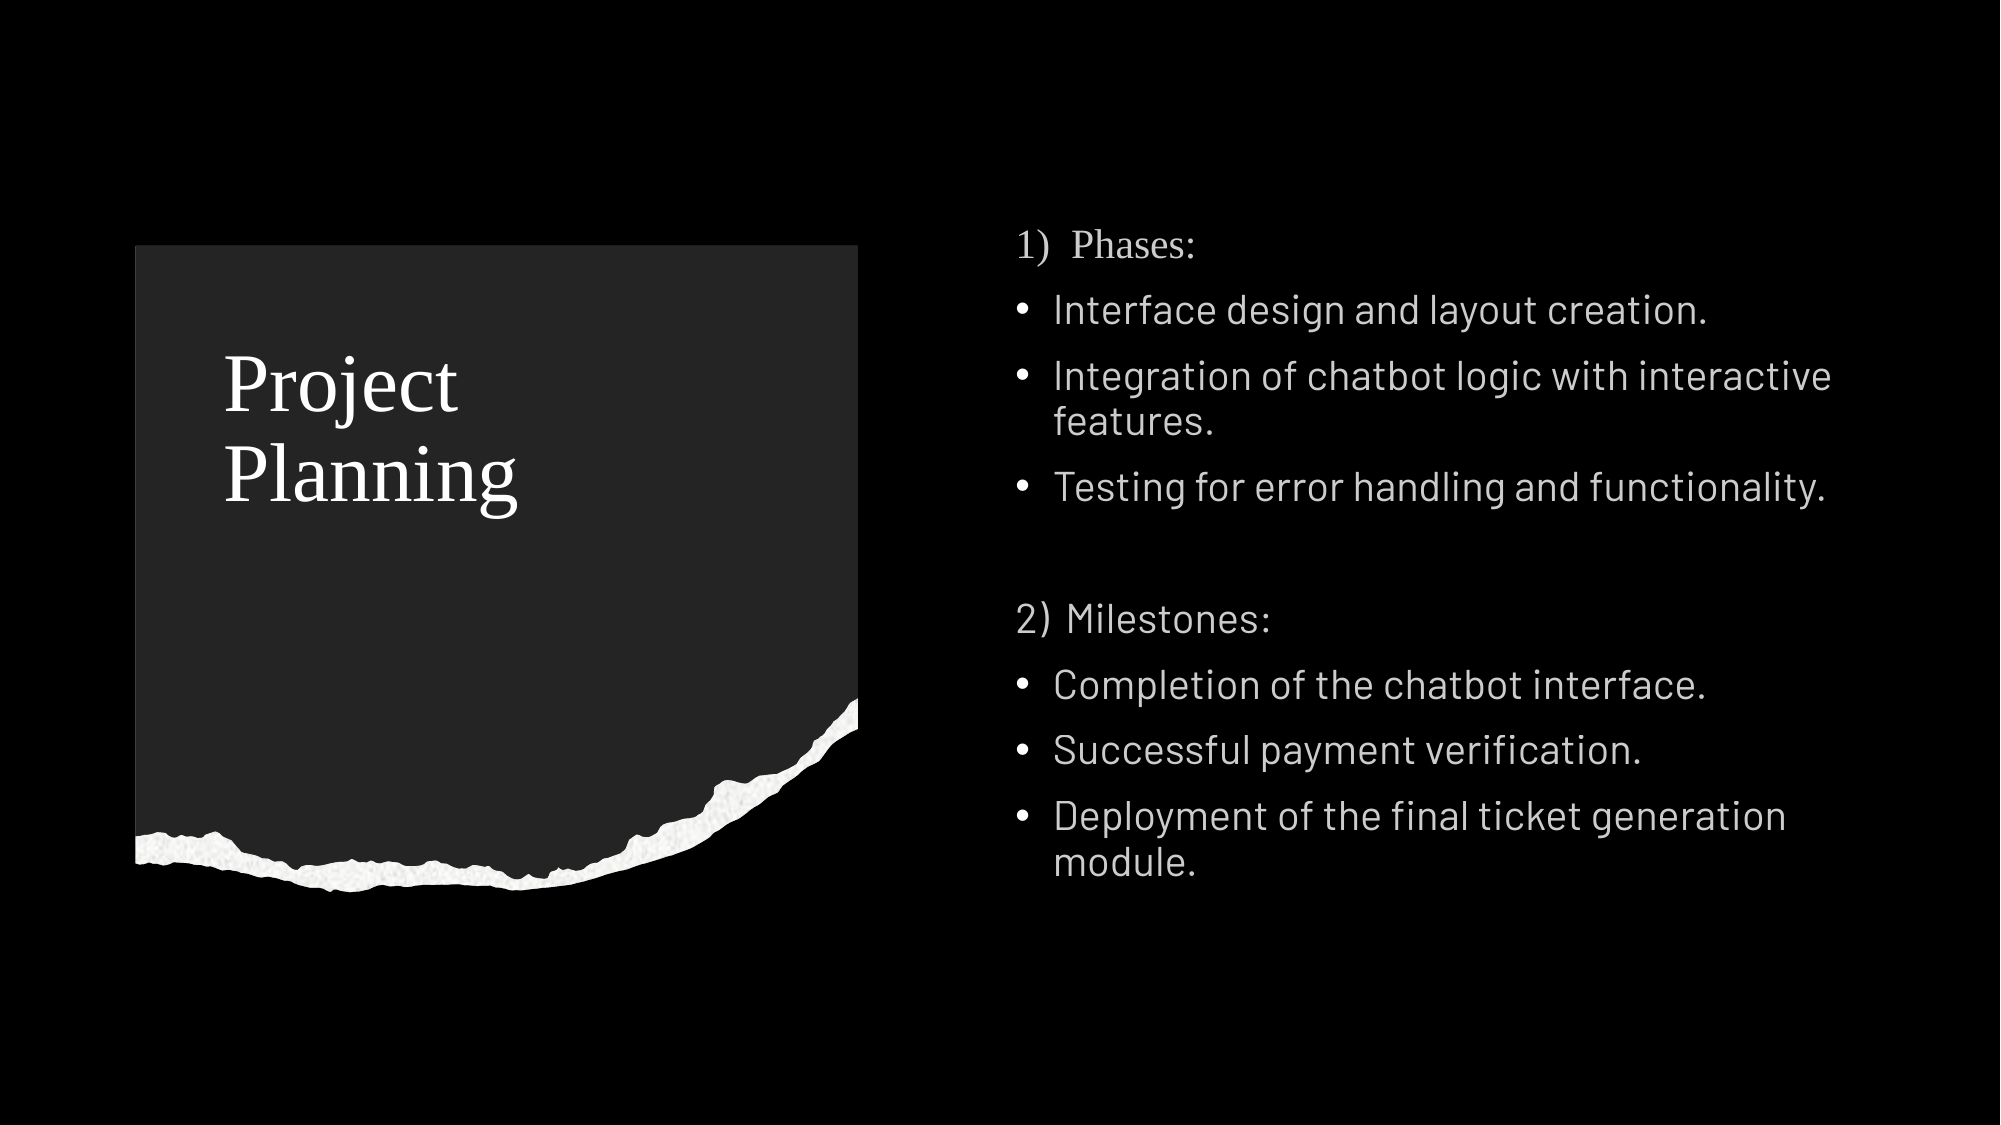

1)  Phases:
Interface design and layout creation.
Integration of chatbot logic with interactive features.
Testing for error handling and functionality.

2)  Milestones:
Completion of the chatbot interface.
Successful payment verification.
Deployment of the final ticket generation module.

# Project Planning